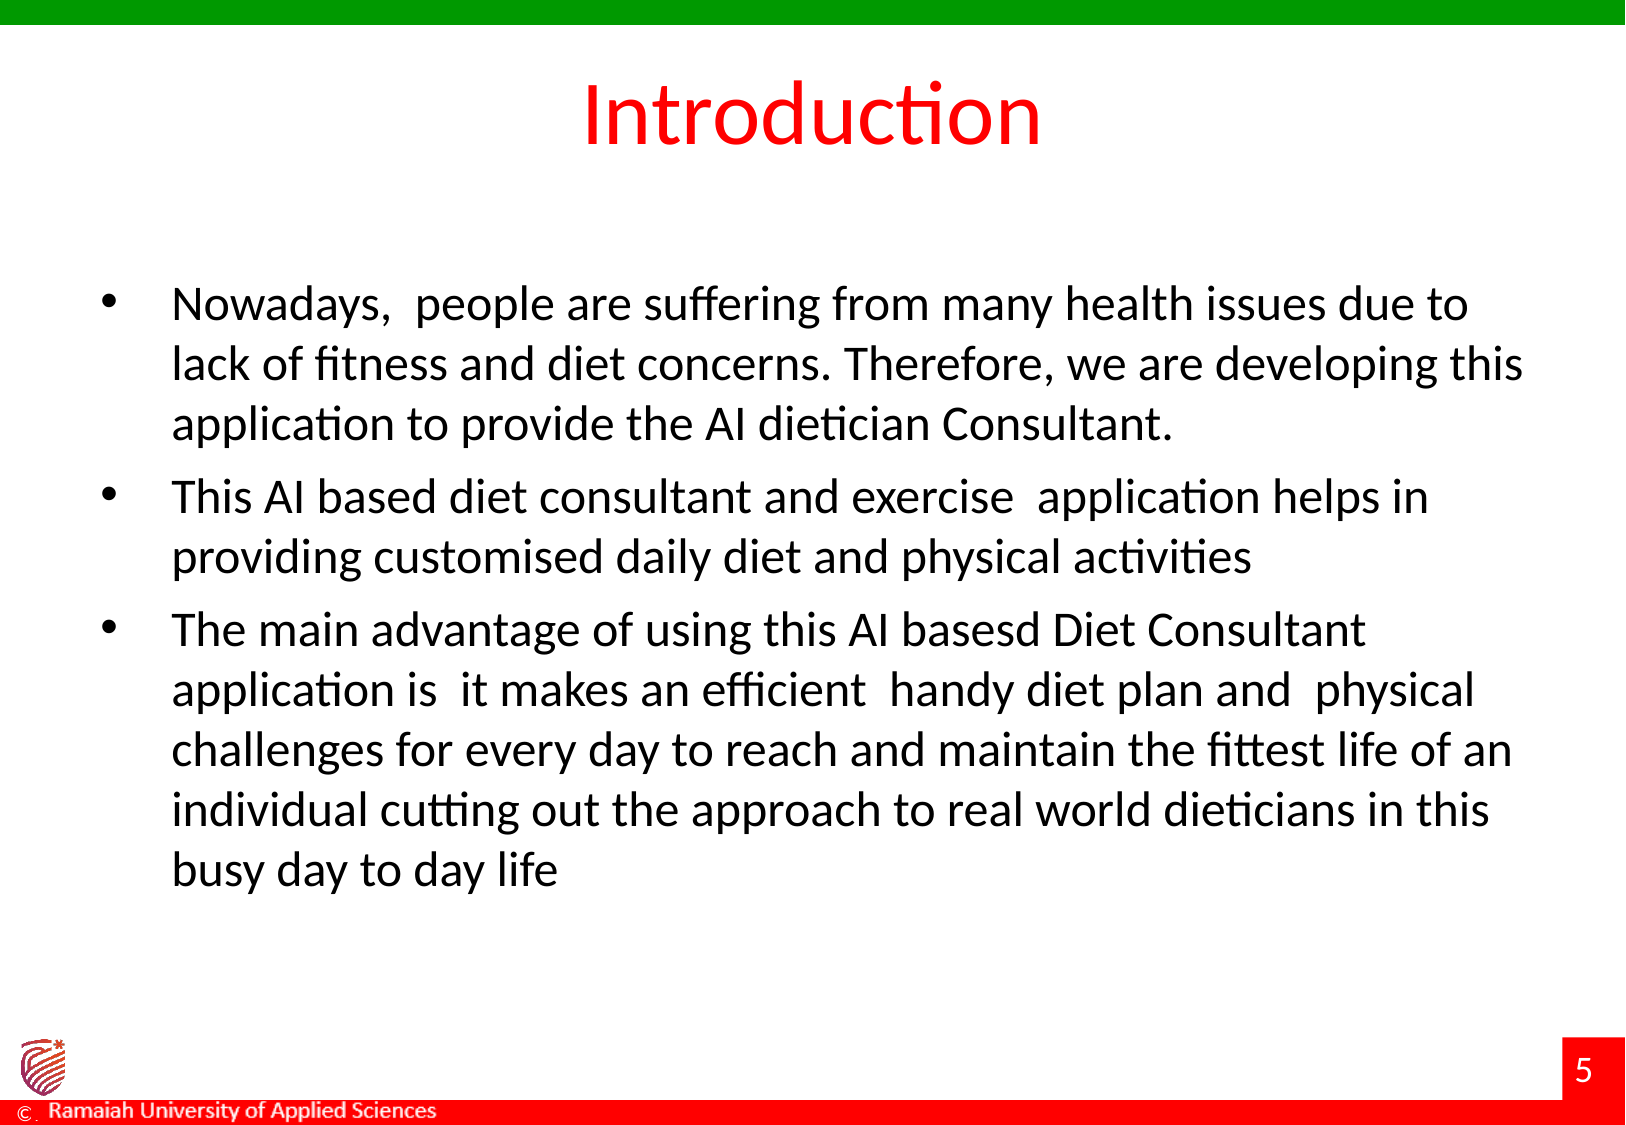

# Introduction
Nowadays,  people are suffering from many health issues due to lack of fitness and diet concerns. Therefore, we are developing this application to provide the AI dietician Consultant.
This AI based diet consultant and exercise  application helps in providing customised daily diet and physical activities
The main advantage of using this AI basesd Diet Consultant application is  it makes an efficient  handy diet plan and  physical challenges for every day to reach and maintain the fittest life of an individual cutting out the approach to real world dieticians in this busy day to day life